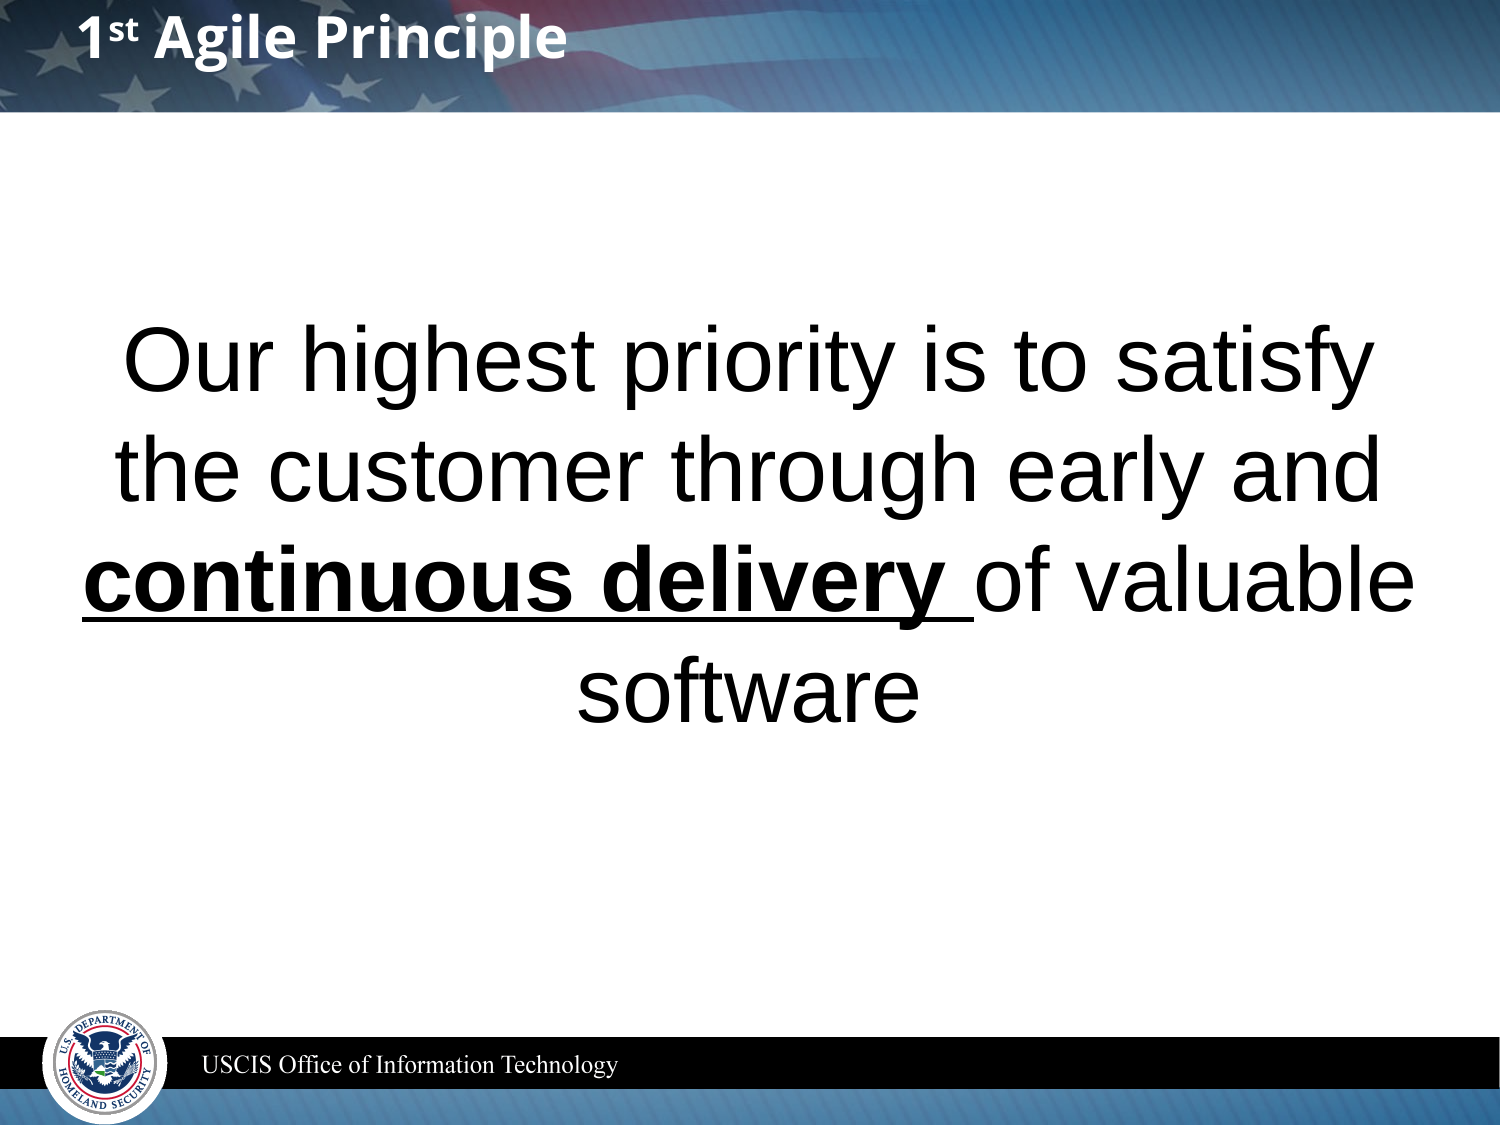

# 1st Agile Principle
Our highest priority is to satisfy the customer through early and continuous delivery of valuable software
25